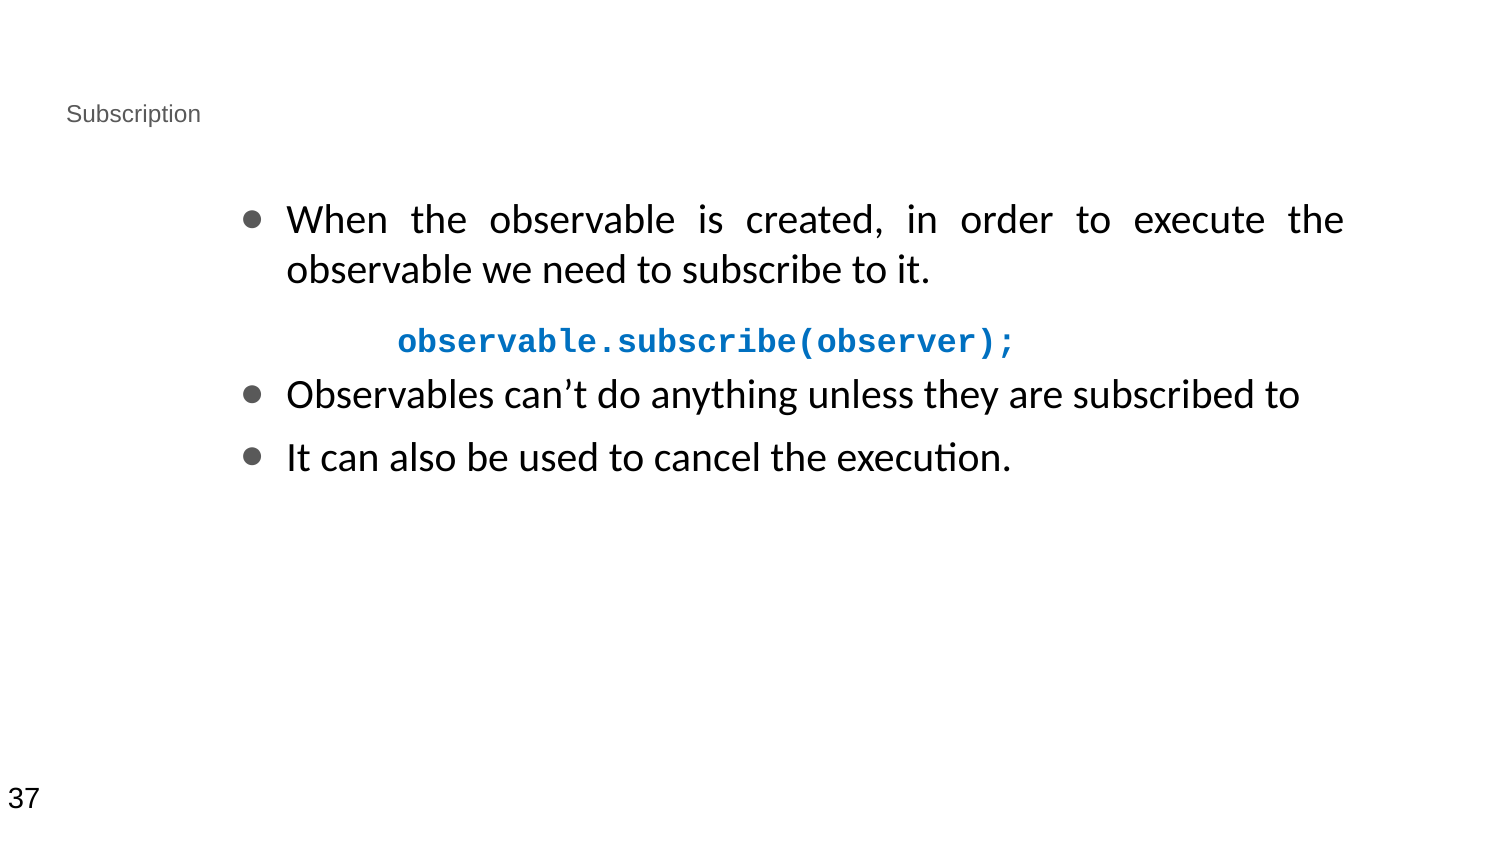

# Subscription

When the observable is created, in order to execute the observable we need to subscribe to it.

Observables can’t do anything unless they are subscribed to
It can also be used to cancel the execution.

observable.subscribe(observer);
37